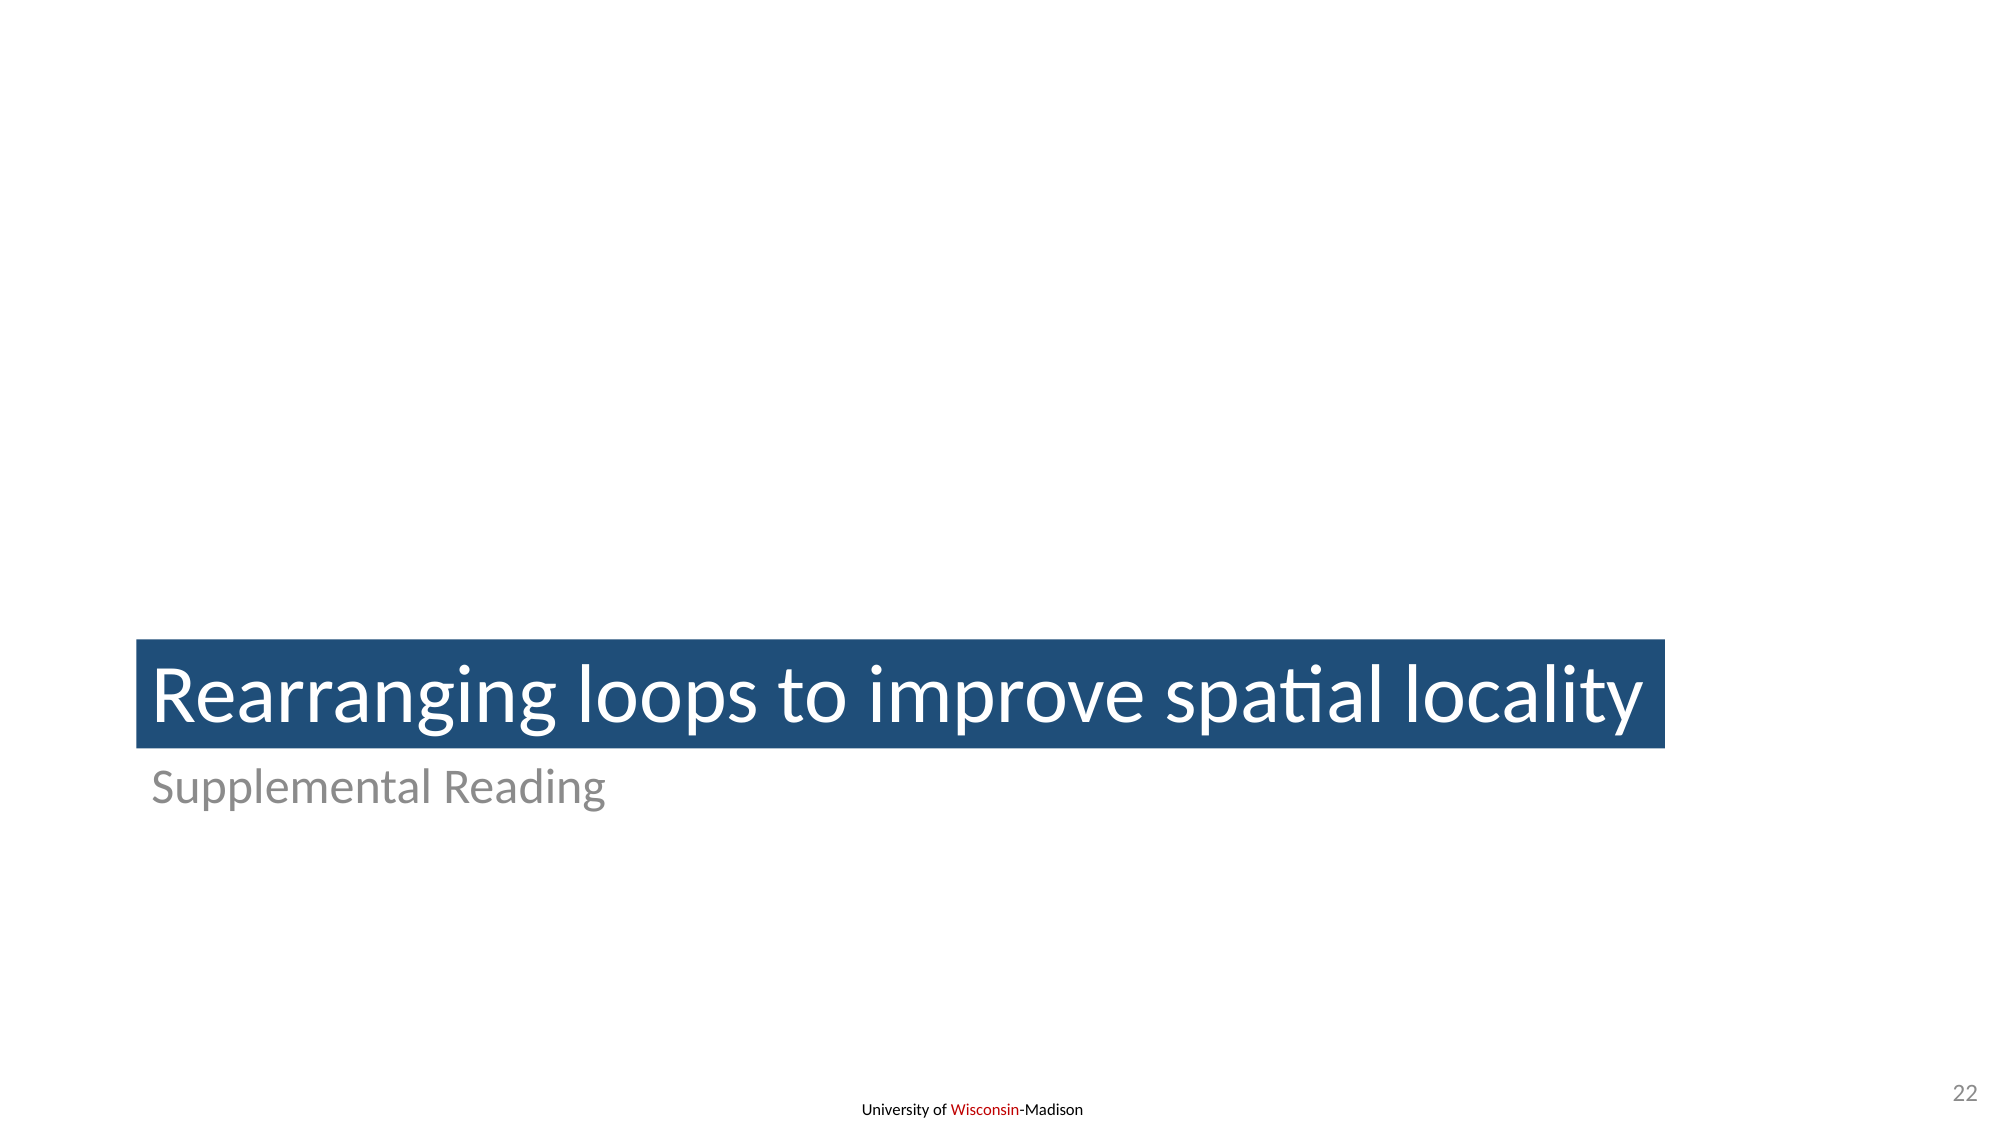

# Rearranging loops to improve spatial locality
Supplemental Reading
22